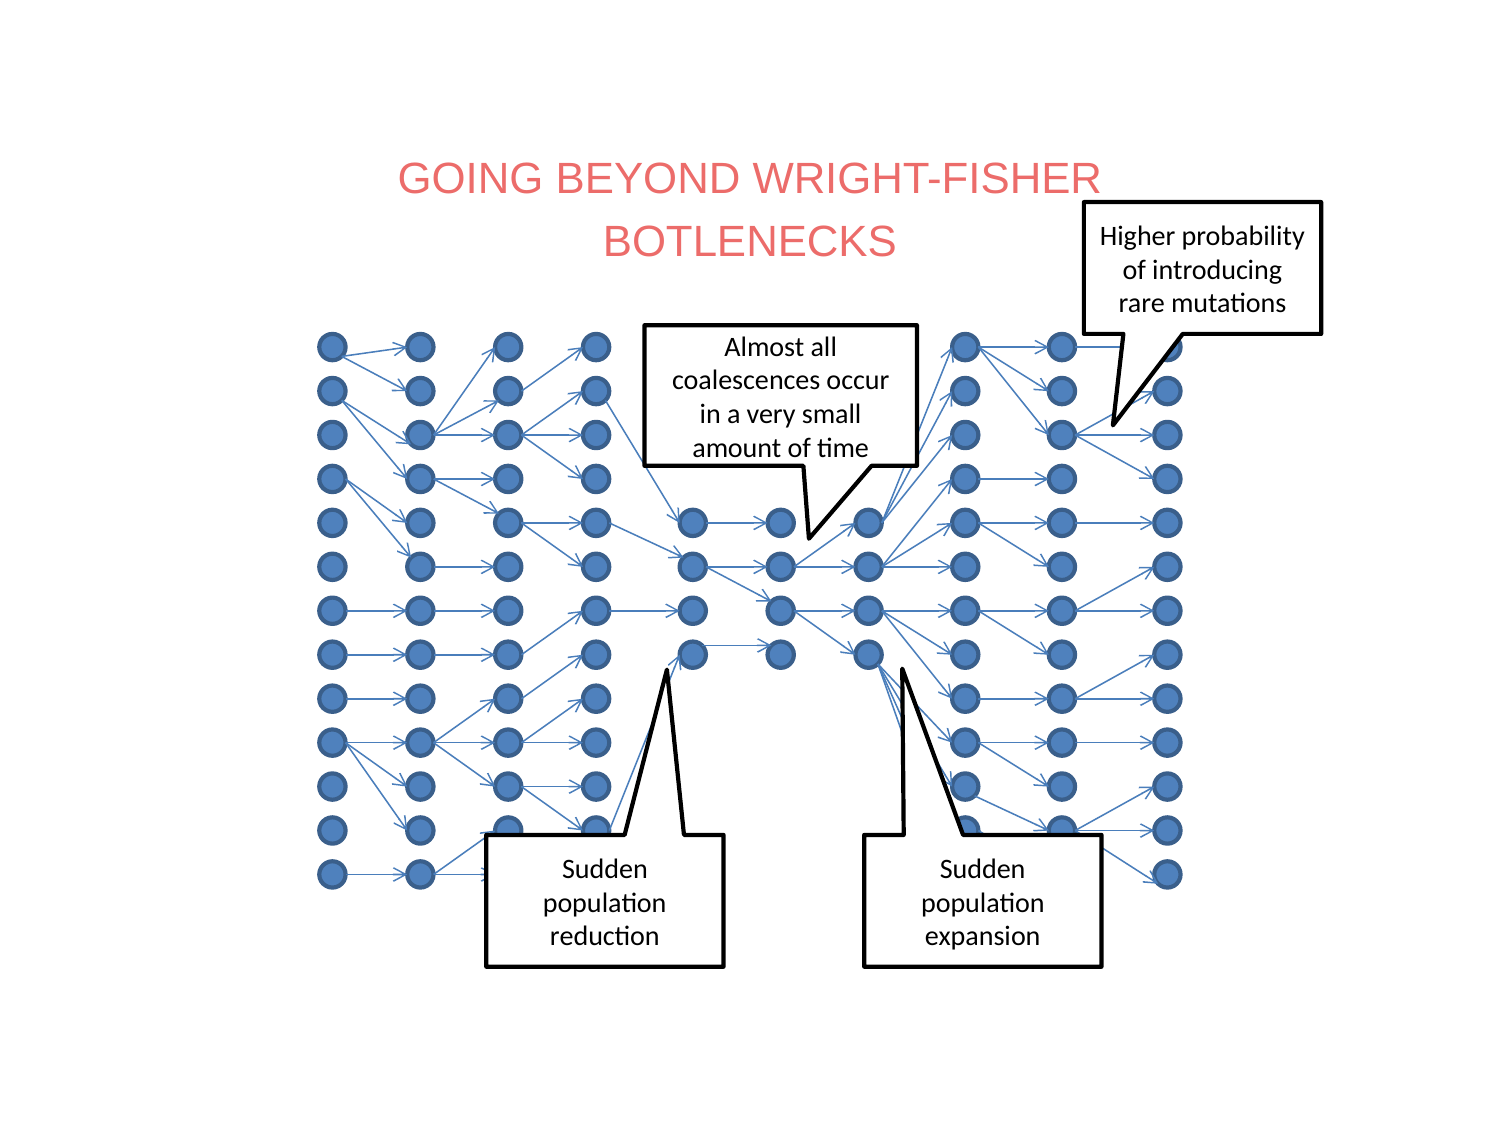

# GOING BEYOND WRIGHT-FISHER BOTLENECKS
Higher probability of introducing rare mutations
Almost all coalescences occur in a very small amount of time

Sudden population reduction
Sudden population expansion